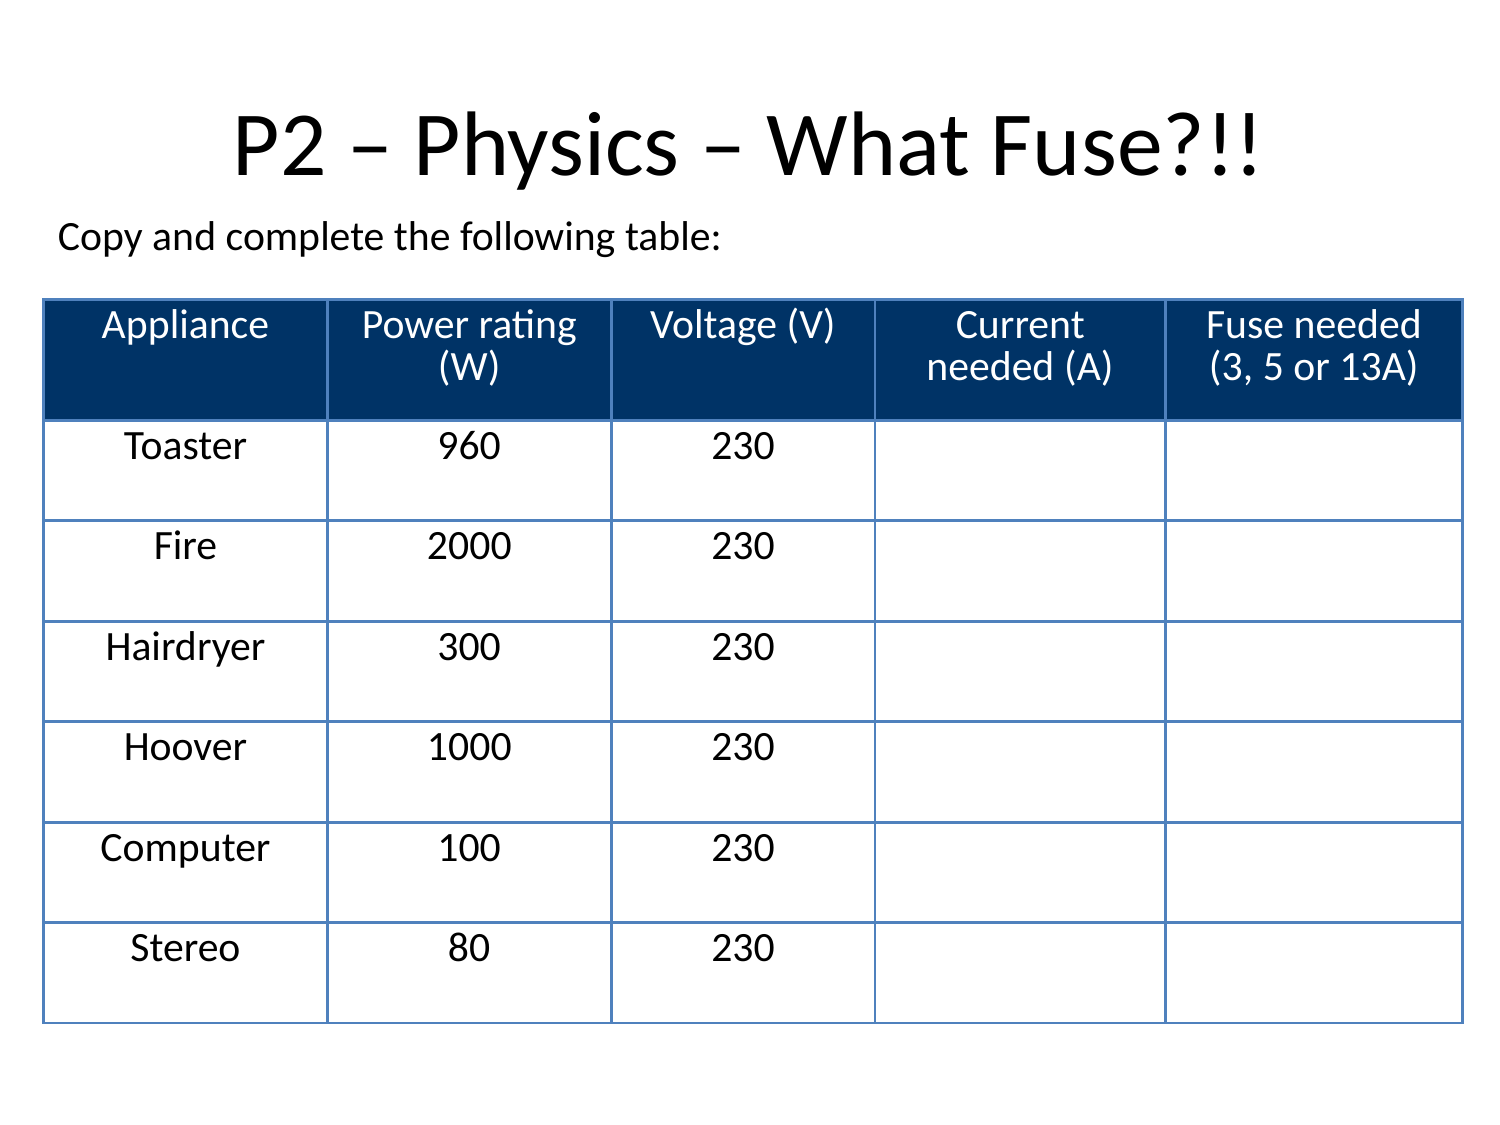

# P2 – Physics – What Fuse?!!
Copy and complete the following table:
| Appliance | Power rating (W) | Voltage (V) | Current needed (A) | Fuse needed (3, 5 or 13A) |
| --- | --- | --- | --- | --- |
| Toaster | 960 | 230 |  |  |
| Fire | 2000 | 230 |  |  |
| Hairdryer | 300 | 230 |  |  |
| Hoover | 1000 | 230 |  |  |
| Computer | 100 | 230 |  |  |
| Stereo | 80 | 230 |  |  |